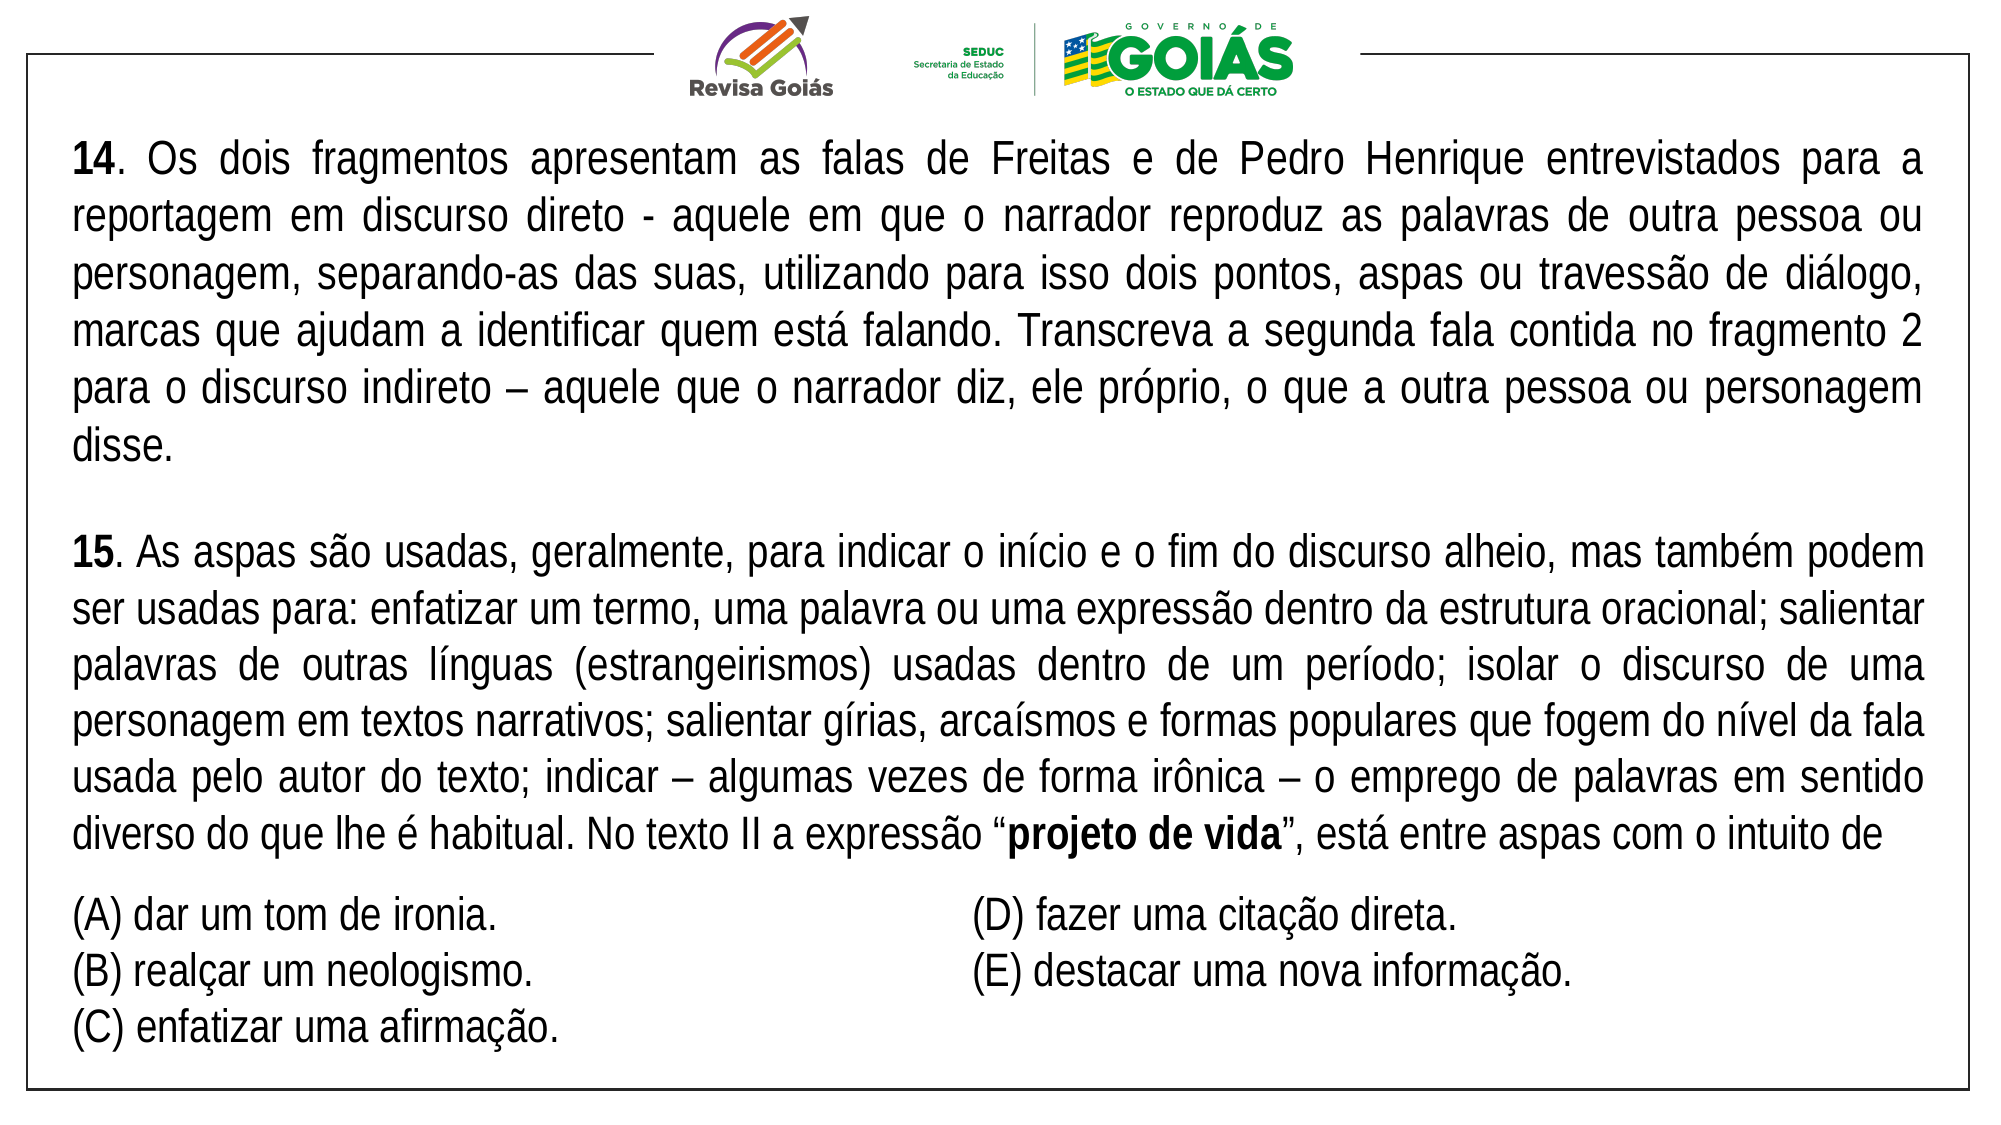

14. Os dois fragmentos apresentam as falas de Freitas e de Pedro Henrique entrevistados para a reportagem em discurso direto - aquele em que o narrador reproduz as palavras de outra pessoa ou personagem, separando-as das suas, utilizando para isso dois pontos, aspas ou travessão de diálogo, marcas que ajudam a identificar quem está falando. Transcreva a segunda fala contida no fragmento 2 para o discurso indireto – aquele que o narrador diz, ele próprio, o que a outra pessoa ou personagem disse.

15. As aspas são usadas, geralmente, para indicar o início e o fim do discurso alheio, mas também podem ser usadas para: enfatizar um termo, uma palavra ou uma expressão dentro da estrutura oracional; salientar palavras de outras línguas (estrangeirismos) usadas dentro de um período; isolar o discurso de uma personagem em textos narrativos; salientar gírias, arcaísmos e formas populares que fogem do nível da fala usada pelo autor do texto; indicar – algumas vezes de forma irônica – o emprego de palavras em sentido diverso do que lhe é habitual. No texto II a expressão “projeto de vida”, está entre aspas com o intuito de

(A) dar um tom de ironia.				(D) fazer uma citação direta.
(B) realçar um neologismo.			(E) destacar uma nova informação.
(C) enfatizar uma afirmação.